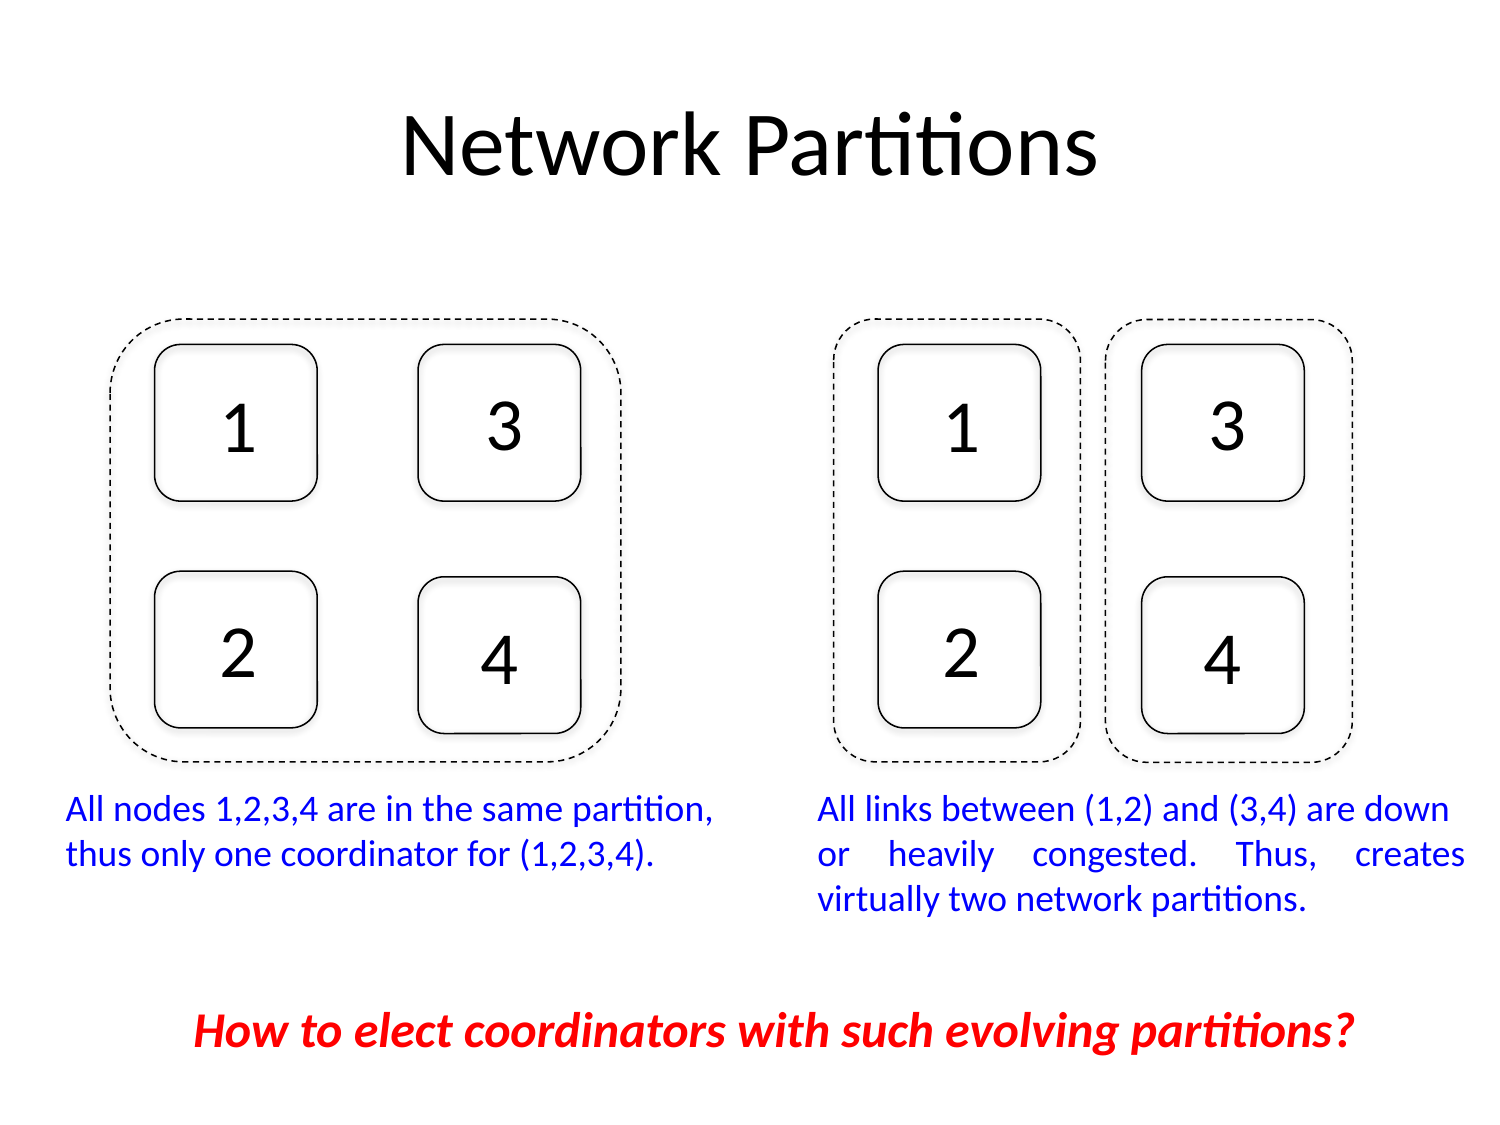

# Network Partitions

3
3
1
1

2
2
4
4
All nodes 1,2,3,4 are in the same partition, thus only one coordinator for (1,2,3,4).
All links between (1,2) and (3,4) are down
or heavily congested. Thus, creates virtually two network partitions.
How to elect coordinators with such evolving partitions?